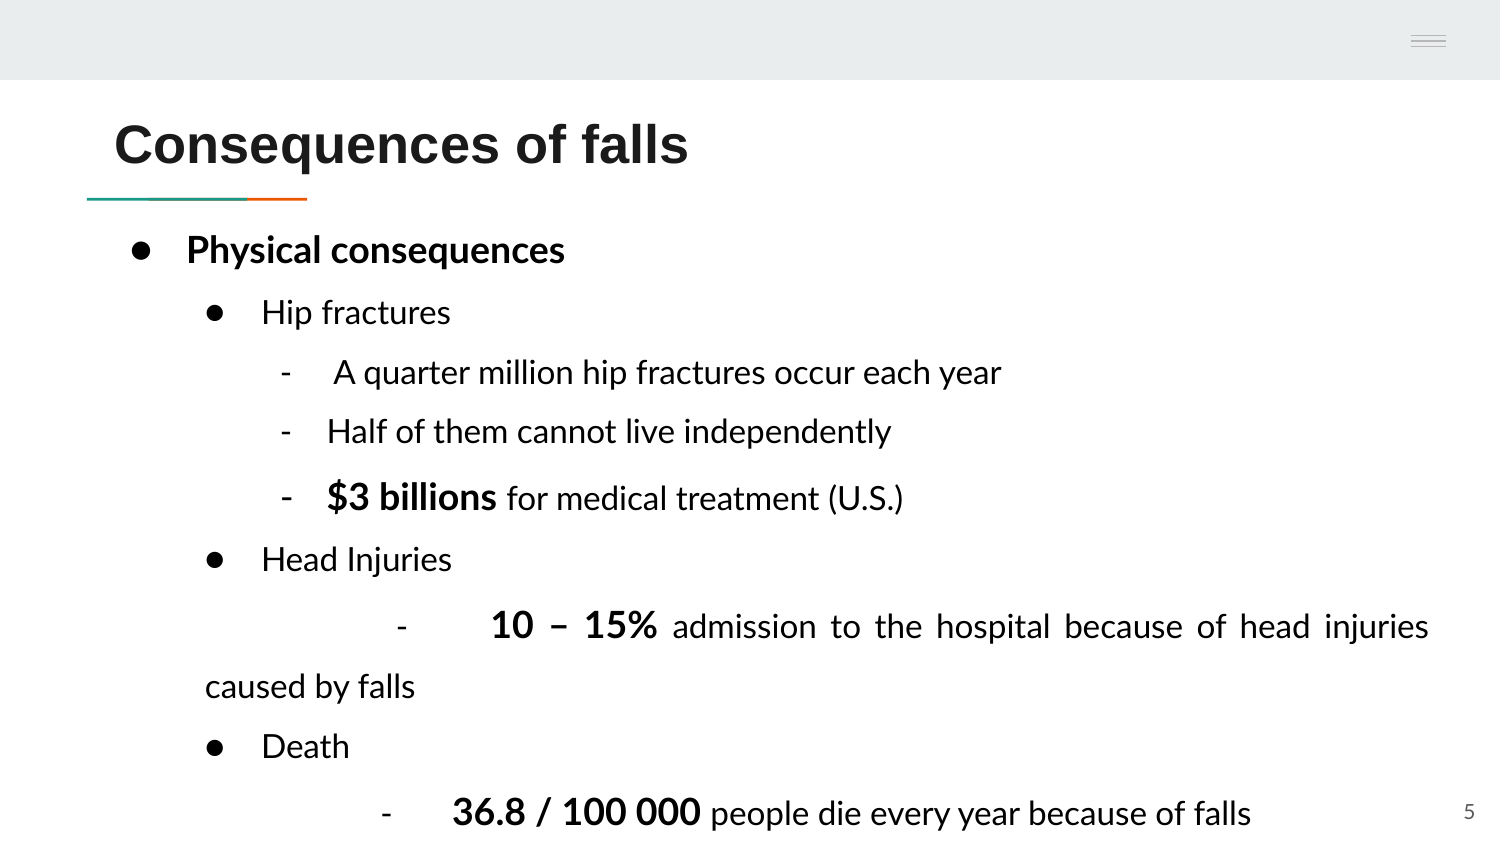

# Consequences of falls
Physical consequences
Hip fractures
-     A quarter million hip fractures occur each year
Half of them cannot live independently
$3 billions for medical treatment (U.S.)
Head Injuries
	   -      10 – 15% admission to the hospital because of head injuries caused by falls
Death
	   -       36.8 / 100 000 people die every year because of falls
5